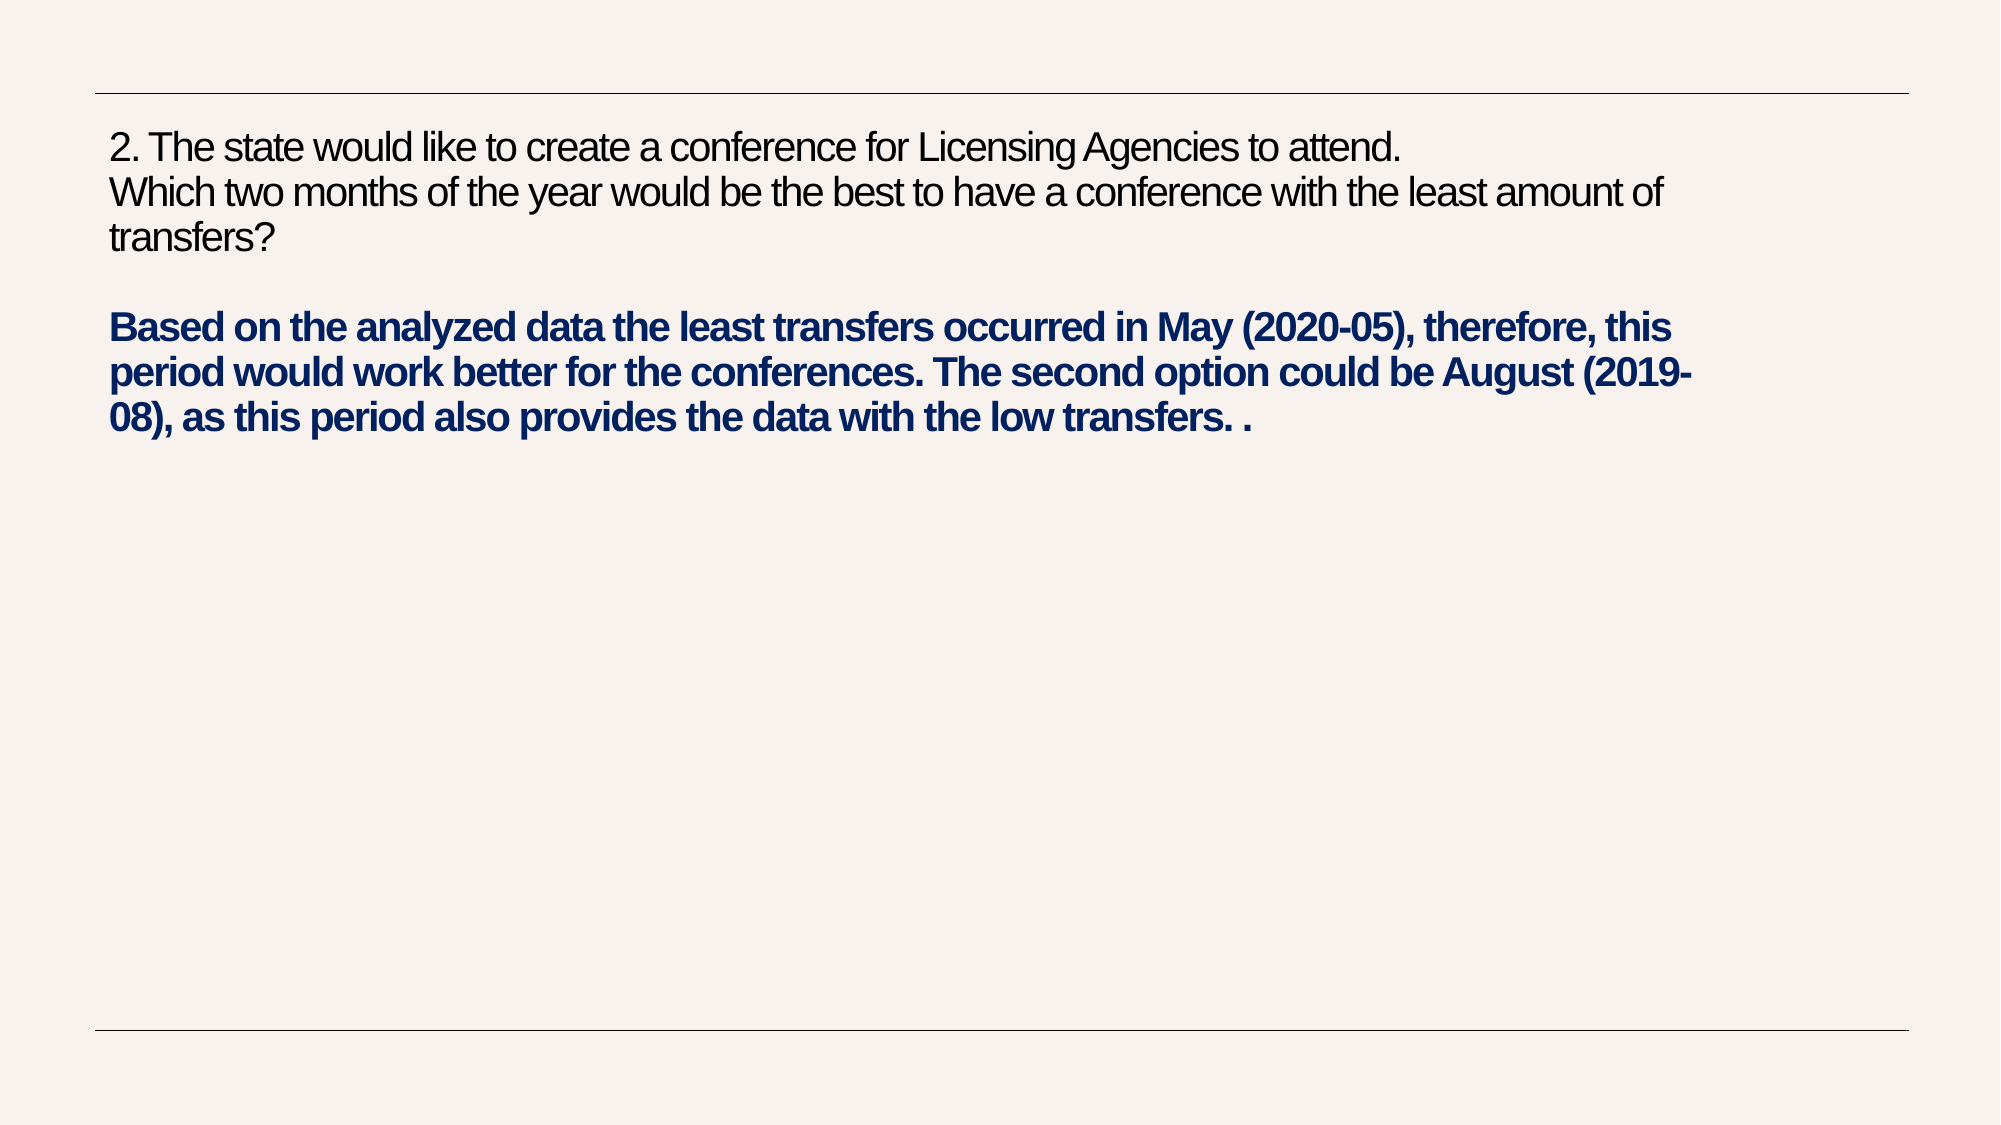

# 2. The state would like to create a conference for Licensing Agencies to attend. Which two months of the year would be the best to have a conference with the least amount of transfers?  Based on the analyzed data the least transfers occurred in May (2020-05), therefore, this period would work better for the conferences. The second option could be August (2019-08), as this period also provides the data with the low transfers. .